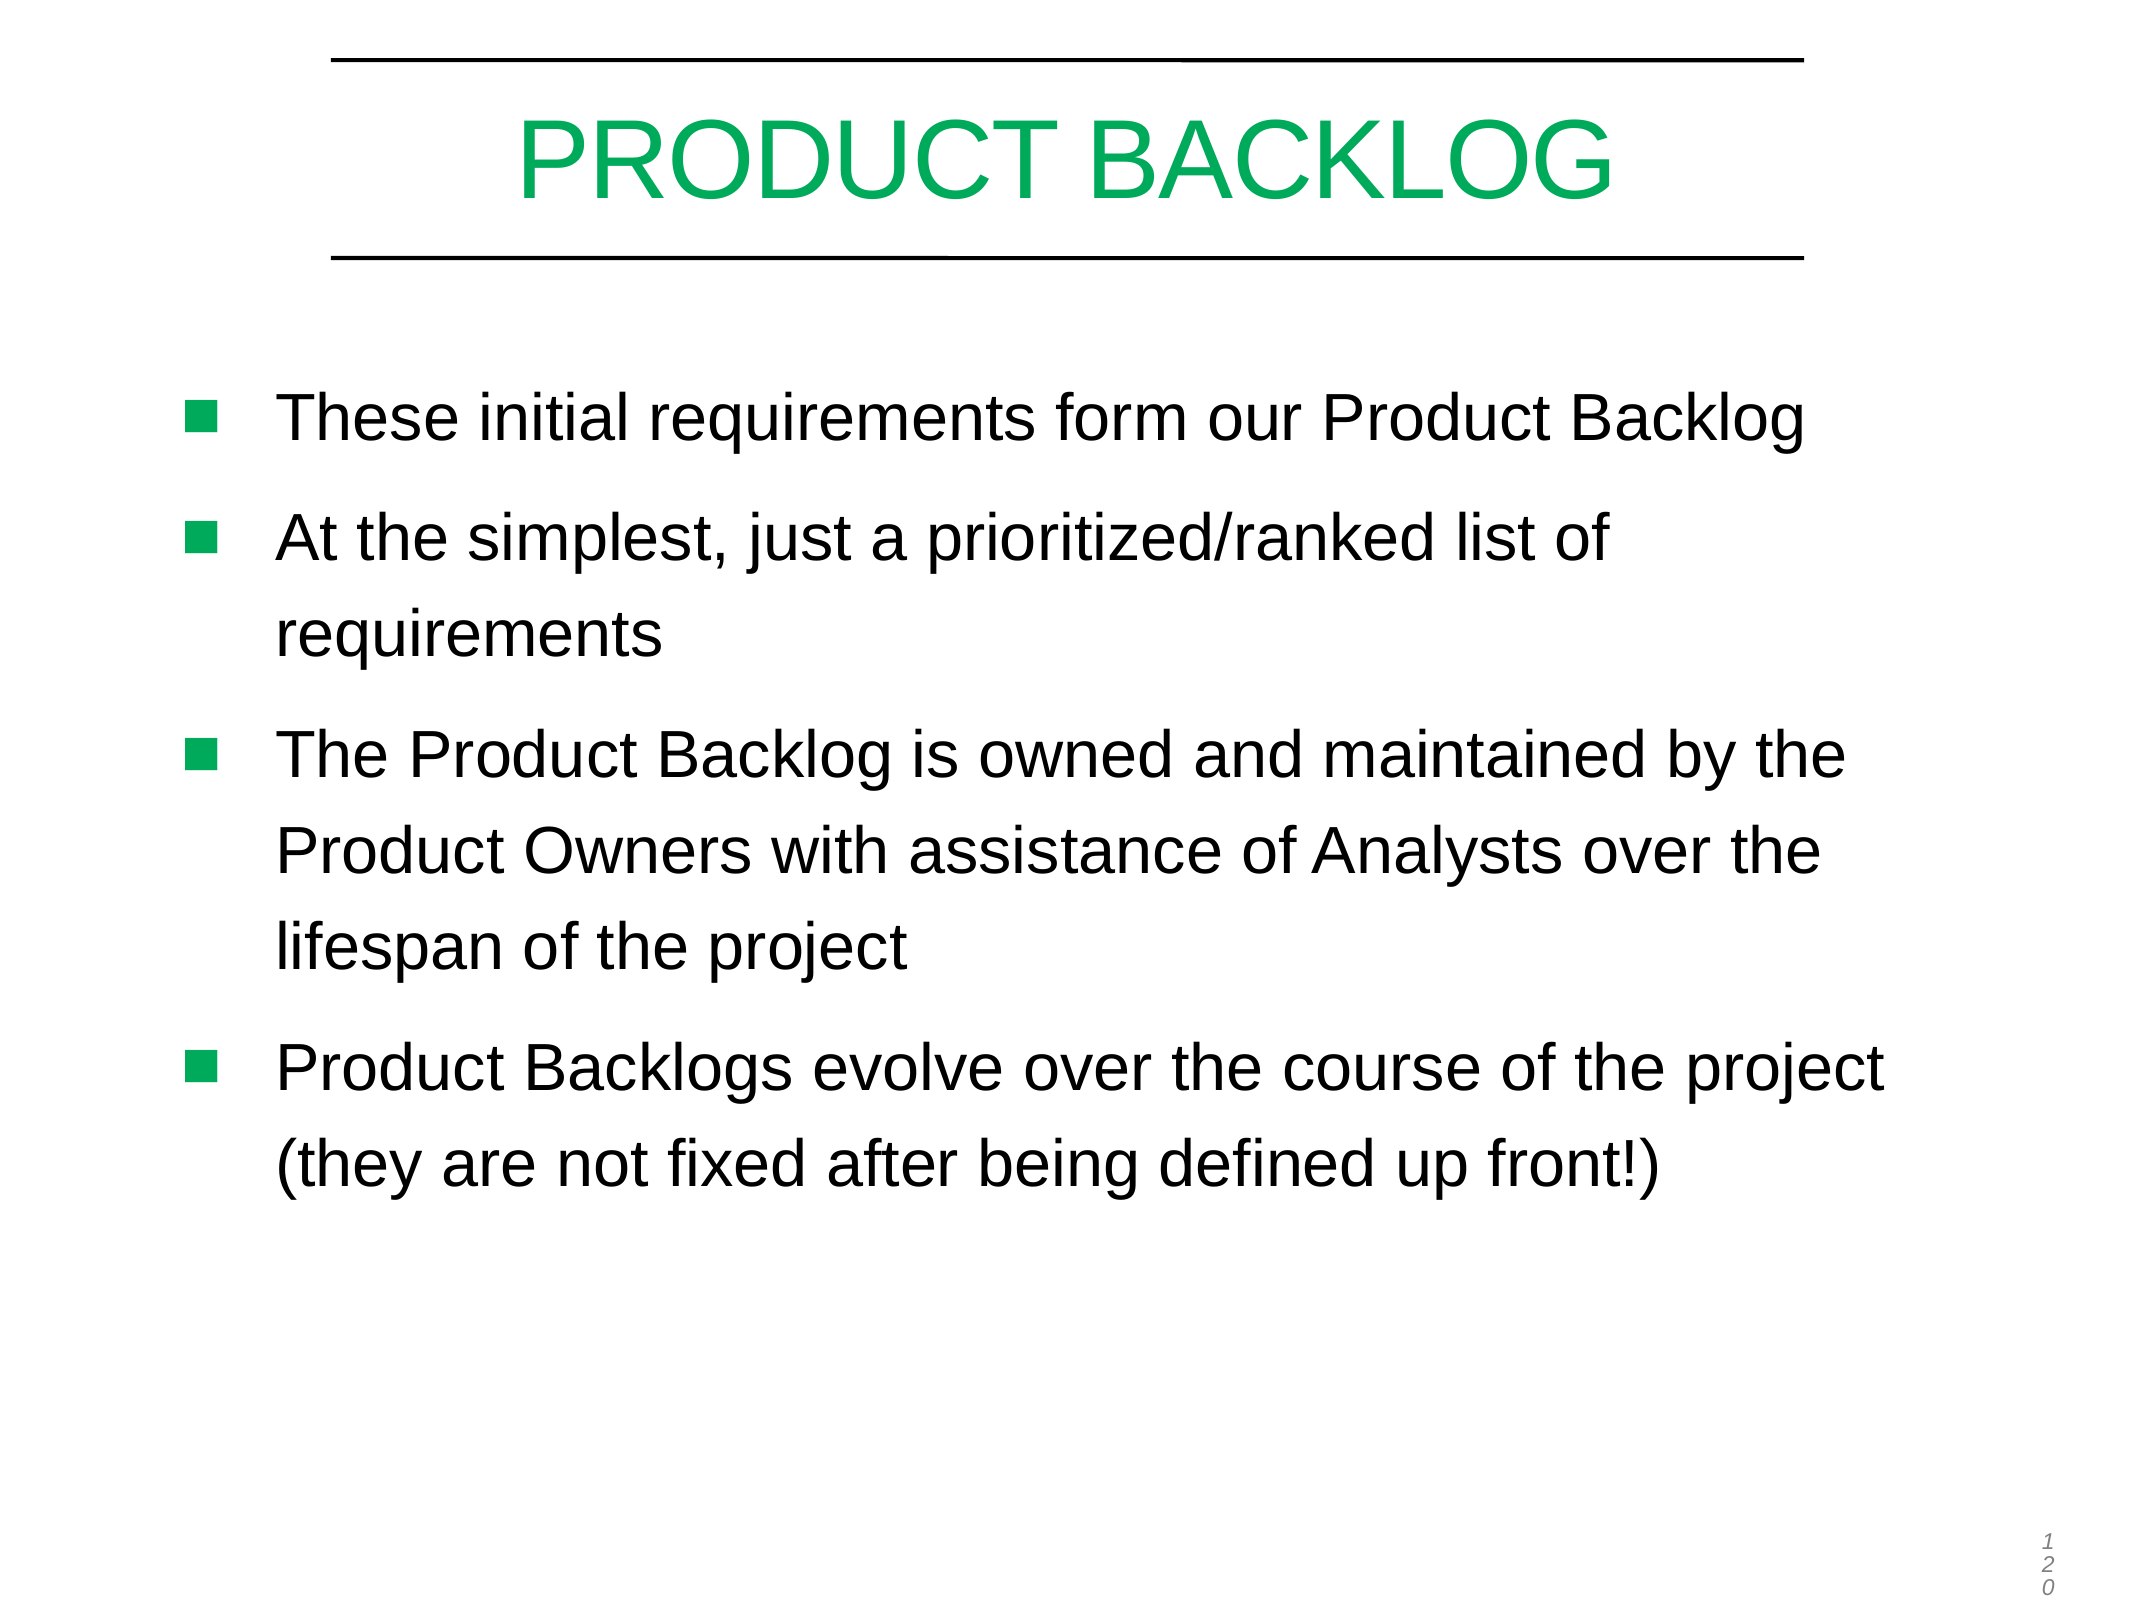

# Product backlog
These initial requirements form our Product Backlog
At the simplest, just a prioritized/ranked list of  requirements
The Product Backlog is owned and maintained by the Product Owners with assistance of Analysts over the lifespan of the project
Product Backlogs evolve over the course of the project (they are not fixed after being defined up front!)
120